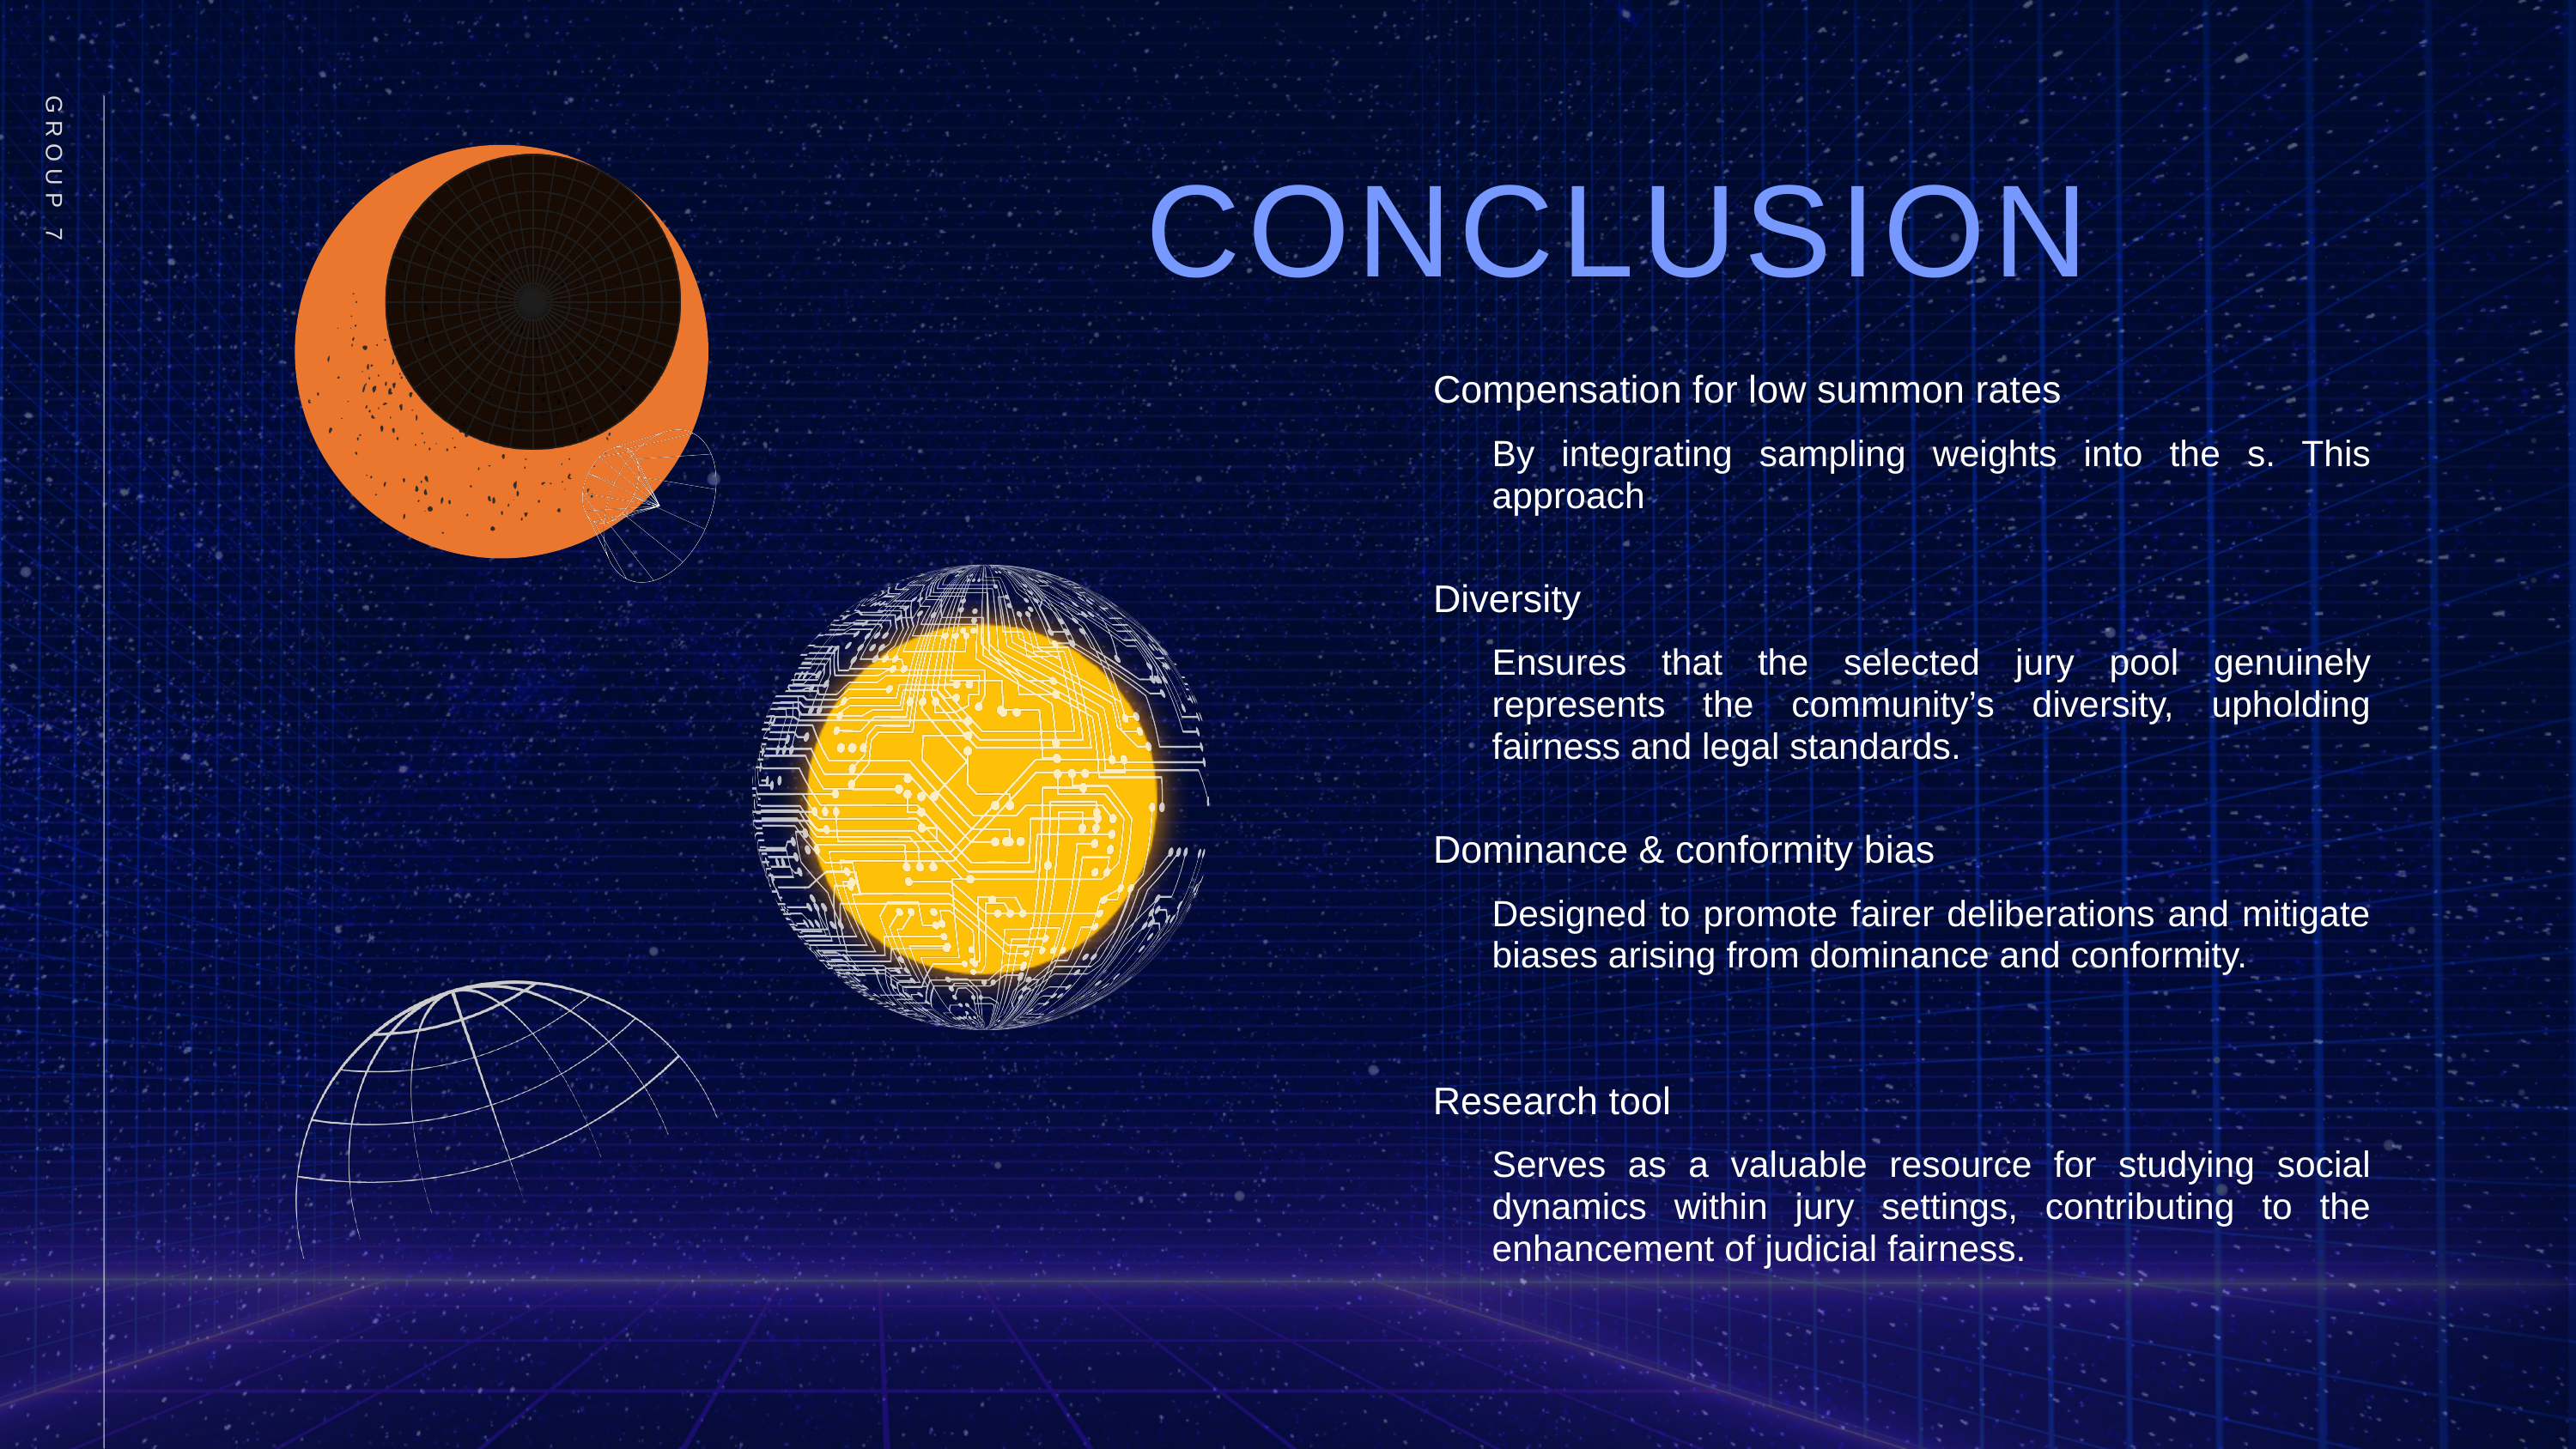

CONCLUSION

GROUP 7
Compensation for low summon rates
By integrating sampling weights into the s. This approach

Diversity
Ensures that the selected jury pool genuinely represents the community’s diversity, upholding fairness and legal standards.
Dominance & conformity bias
Designed to promote fairer deliberations and mitigate biases arising from dominance and conformity.

Research tool
Serves as a valuable resource for studying social dynamics within jury settings, contributing to the enhancement of judicial fairness.